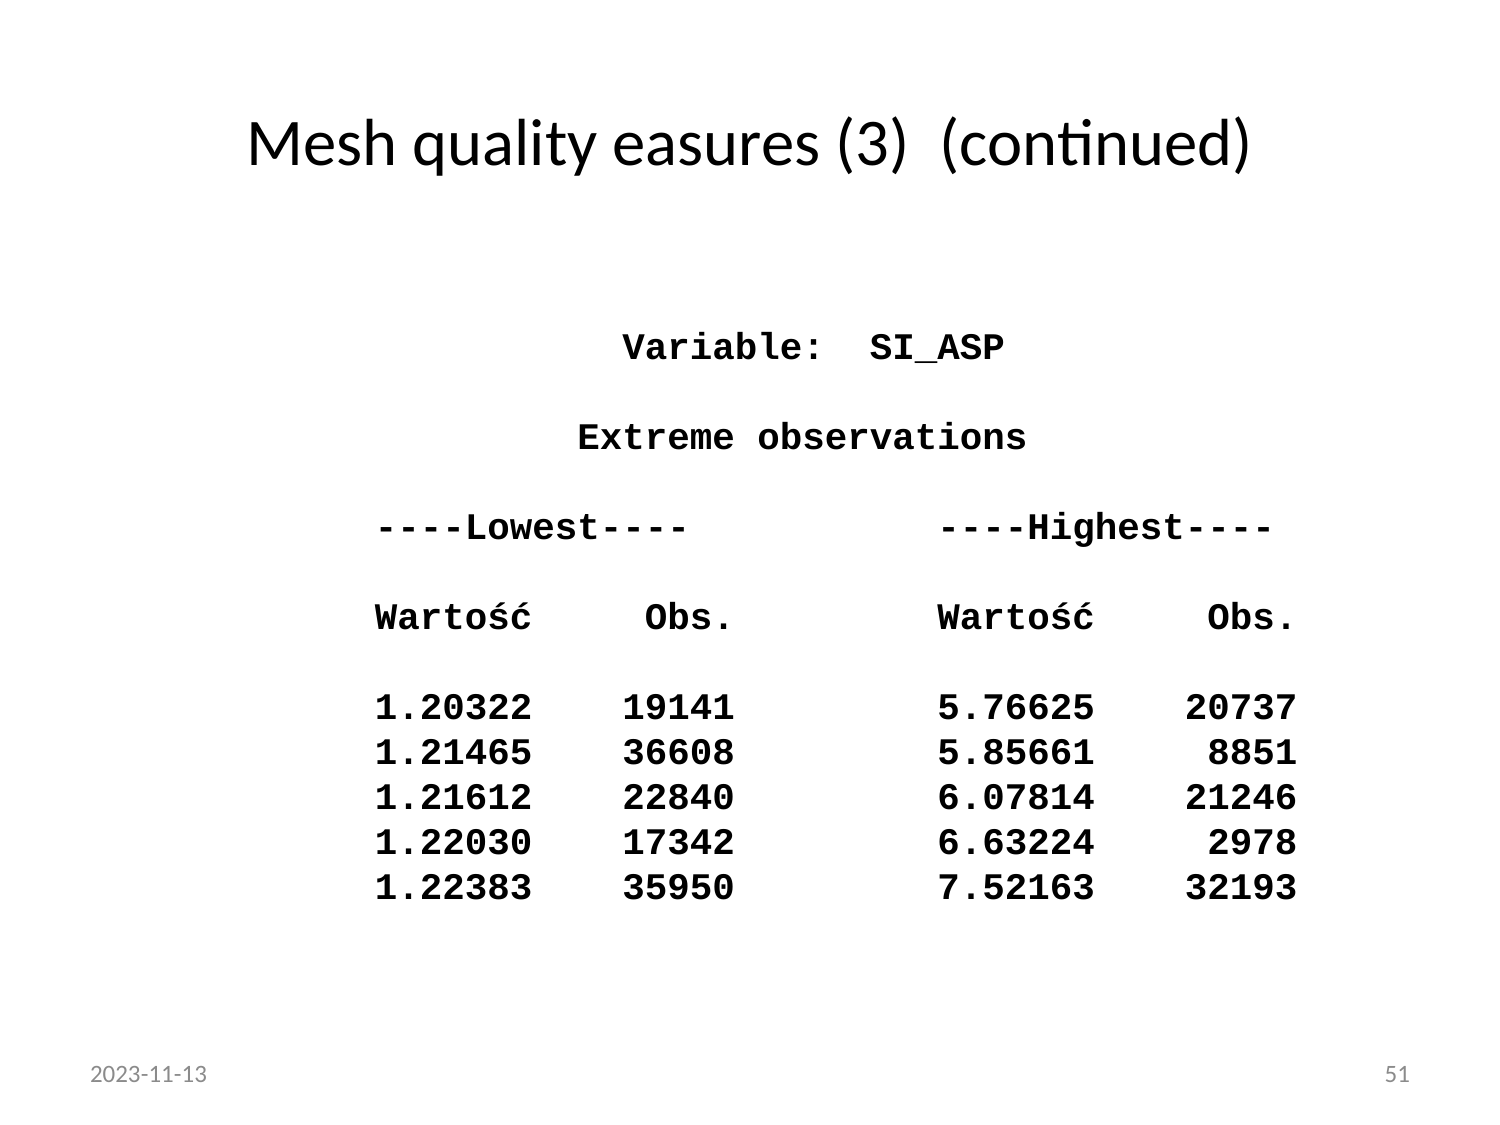

# Mesh quality easures (3)  (continued)
                           Variable:  SI_ASP

                         Extreme observations

                ----Lowest----           ----Highest----

                Wartość     Obs.         Wartość     Obs.

                1.20322    19141         5.76625    20737
                1.21465    36608         5.85661     8851
                1.21612    22840         6.07814    21246
                1.22030    17342         6.63224     2978
                1.22383    35950         7.52163    32193
2023-11-13
51